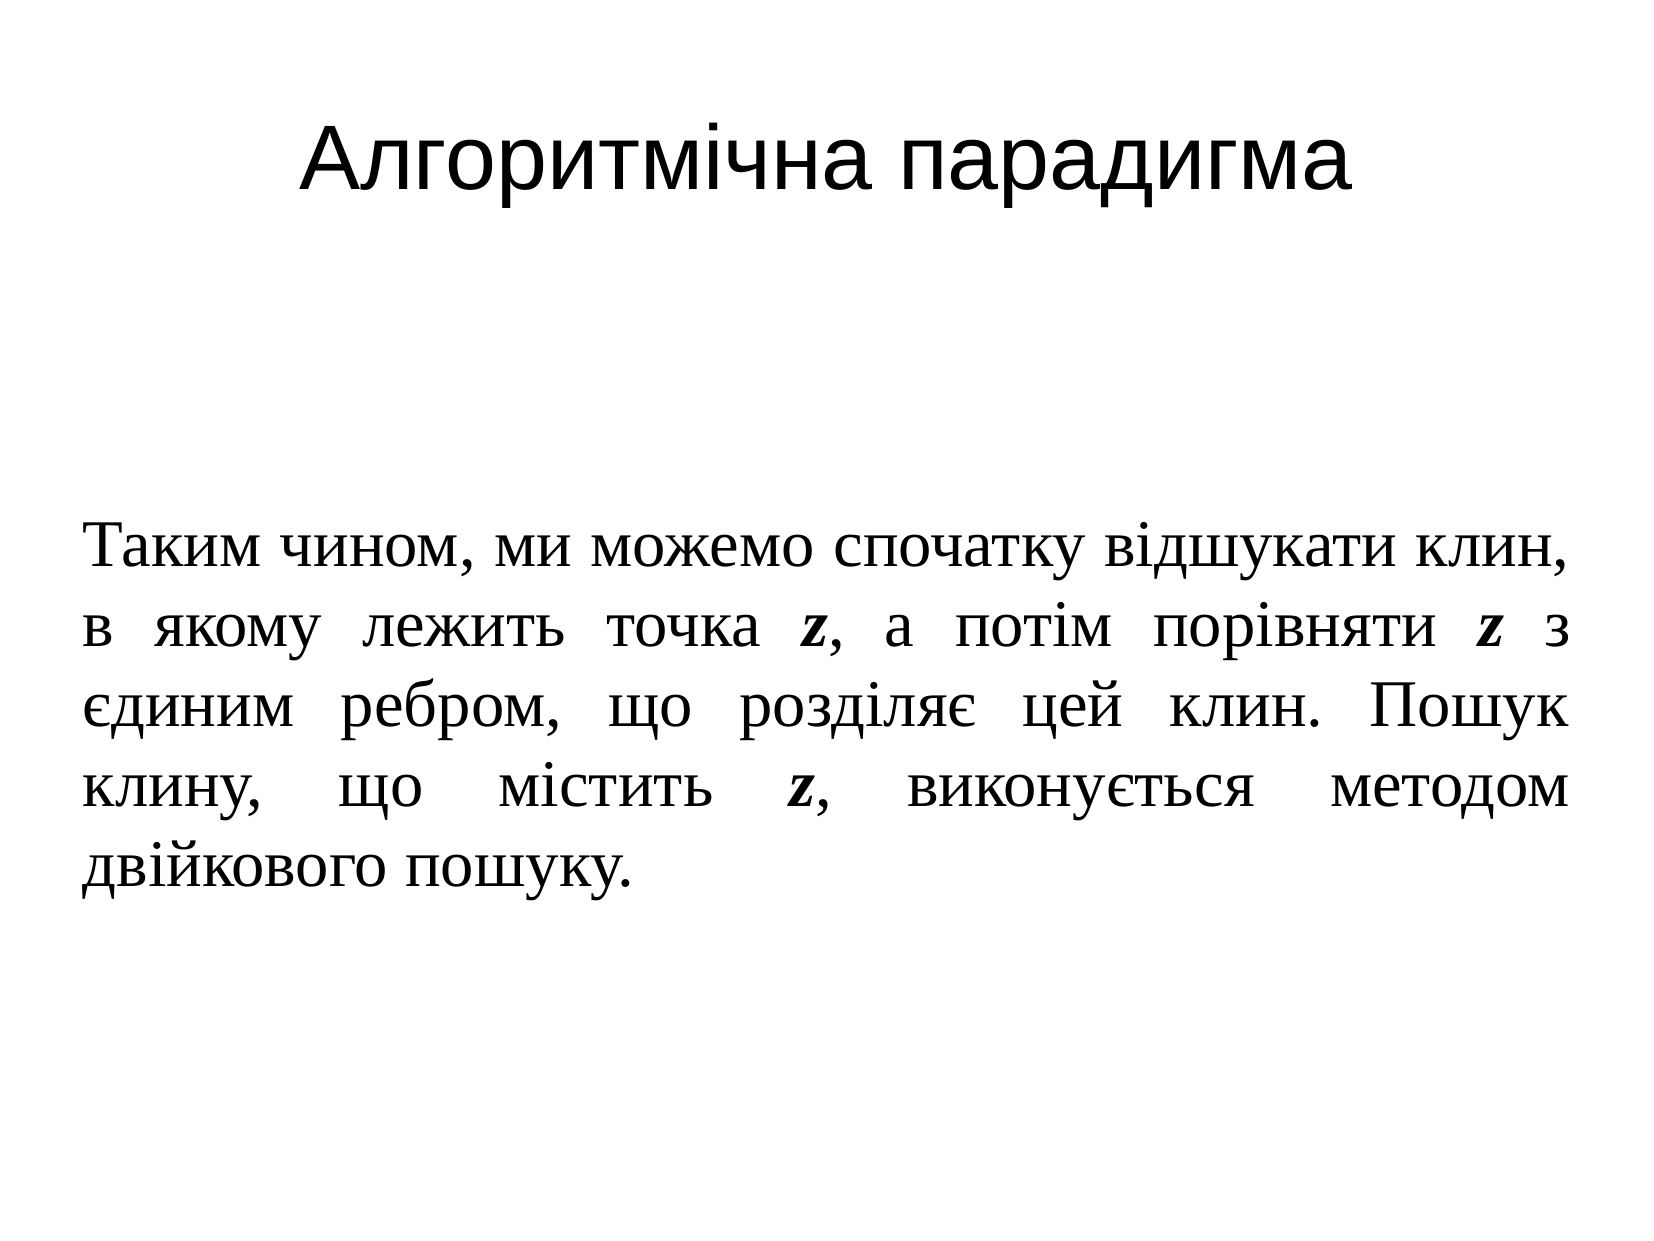

Алгоритмічна парадигма
Таким чином, ми можемо спочатку відшукати клин, в якому лежить точка z, а потім порівняти z з єдиним ребром, що розділяє цей клин. Пошук клину, що містить z, виконується методом двійкового пошуку.